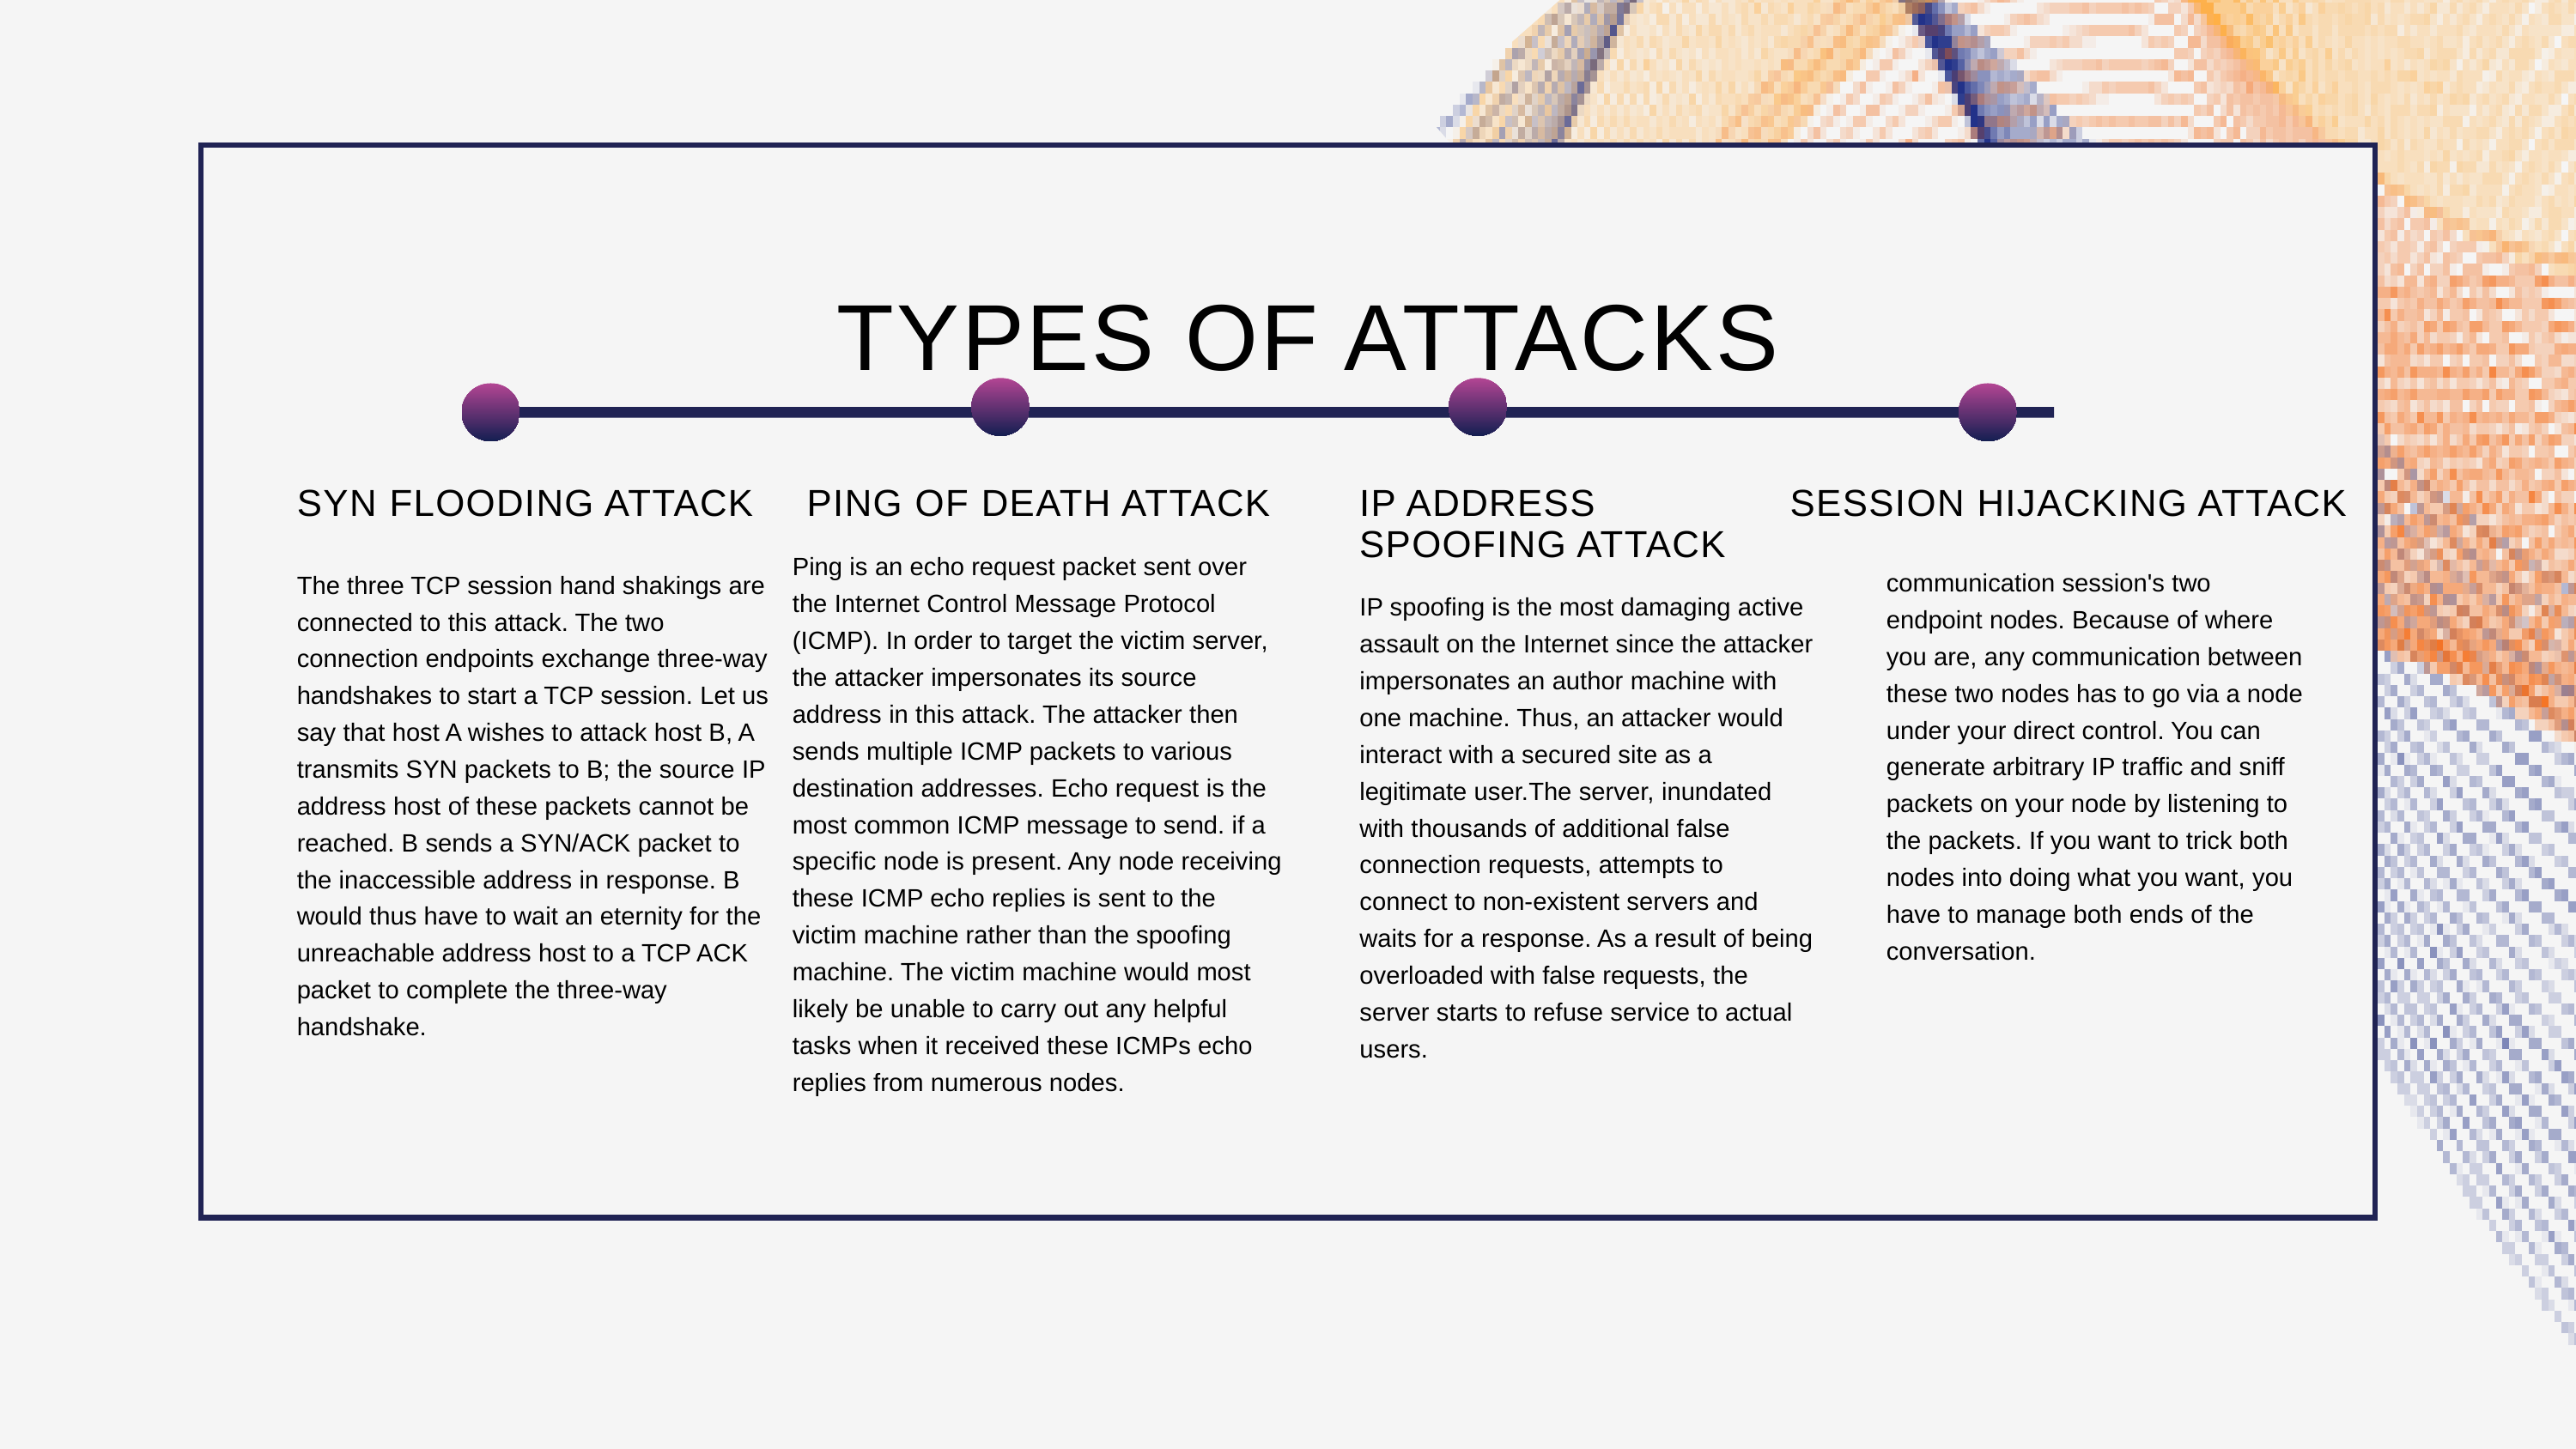

TYPES OF ATTACKS

SYN FLOODING ATTACK

PING OF DEATH ATTACK
IP ADDRESS
SPOOFING ATTACK
SESSION HIJACKING ATTACK
Ping is an echo request packet sent over the Internet Control Message Protocol (ICMP). In order to target the victim server, the attacker impersonates its source address in this attack. The attacker then sends multiple ICMP packets to various destination addresses. Echo request is the most common ICMP message to send. if a specific node is present. Any node receiving these ICMP echo replies is sent to the victim machine rather than the spoofing machine. The victim machine would most likely be unable to carry out any helpful tasks when it received these ICMPs echo replies from numerous nodes.

communication session's two endpoint nodes. Because of where you are, any communication between these two nodes has to go via a node under your direct control. You can generate arbitrary IP traffic and sniff packets on your node by listening to the packets. If you want to trick both nodes into doing what you want, you have to manage both ends of the conversation.

The three TCP session hand shakings are connected to this attack. The two connection endpoints exchange three-way handshakes to start a TCP session. Let us say that host A wishes to attack host B, A transmits SYN packets to B; the source IP address host of these packets cannot be reached. B sends a SYN/ACK packet to the inaccessible address in response. B would thus have to wait an eternity for the unreachable address host to a TCP ACK packet to complete the three-way handshake.

IP spoofing is the most damaging active assault on the Internet since the attacker impersonates an author machine with one machine. Thus, an attacker would interact with a secured site as a legitimate user.The server, inundated with thousands of additional false connection requests, attempts to connect to non-existent servers and waits for a response. As a result of being overloaded with false requests, the server starts to refuse service to actual users.